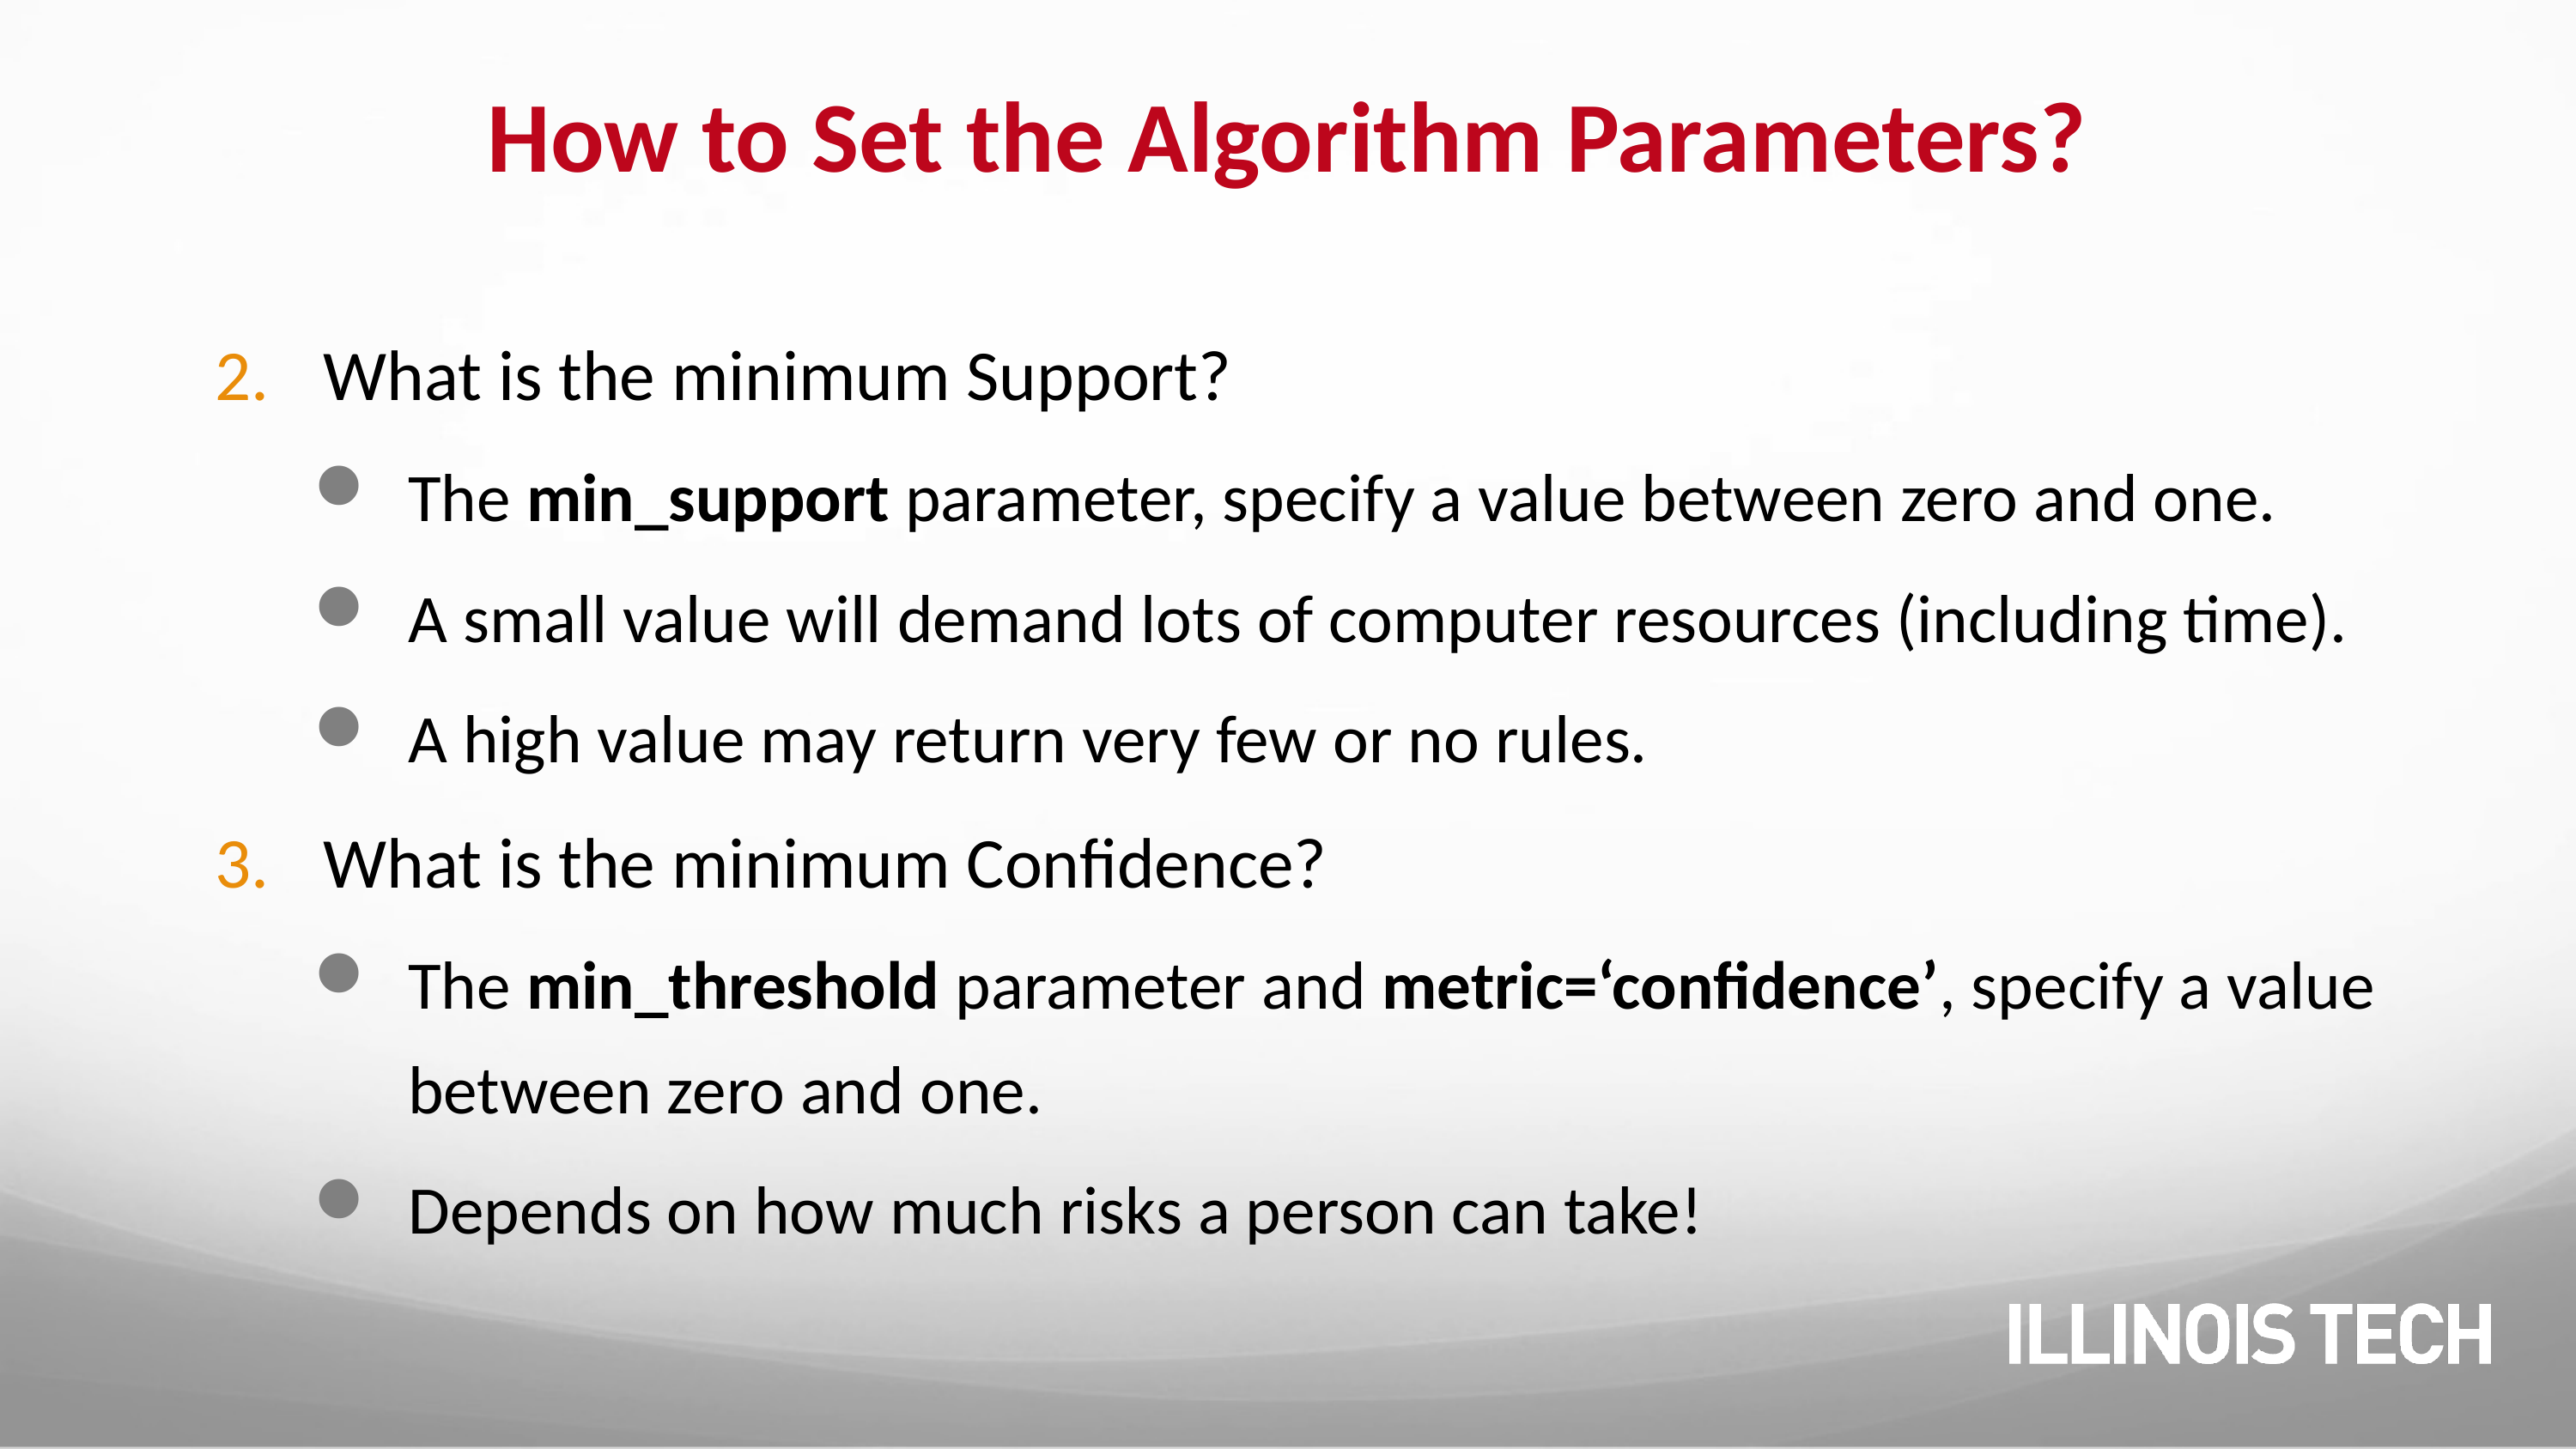

# How to Set the Algorithm Parameters?
What is the minimum Support?
The min_support parameter, specify a value between zero and one.
A small value will demand lots of computer resources (including time).
A high value may return very few or no rules.
What is the minimum Confidence?
The min_threshold parameter and metric=‘confidence’, specify a value between zero and one.
Depends on how much risks a person can take!